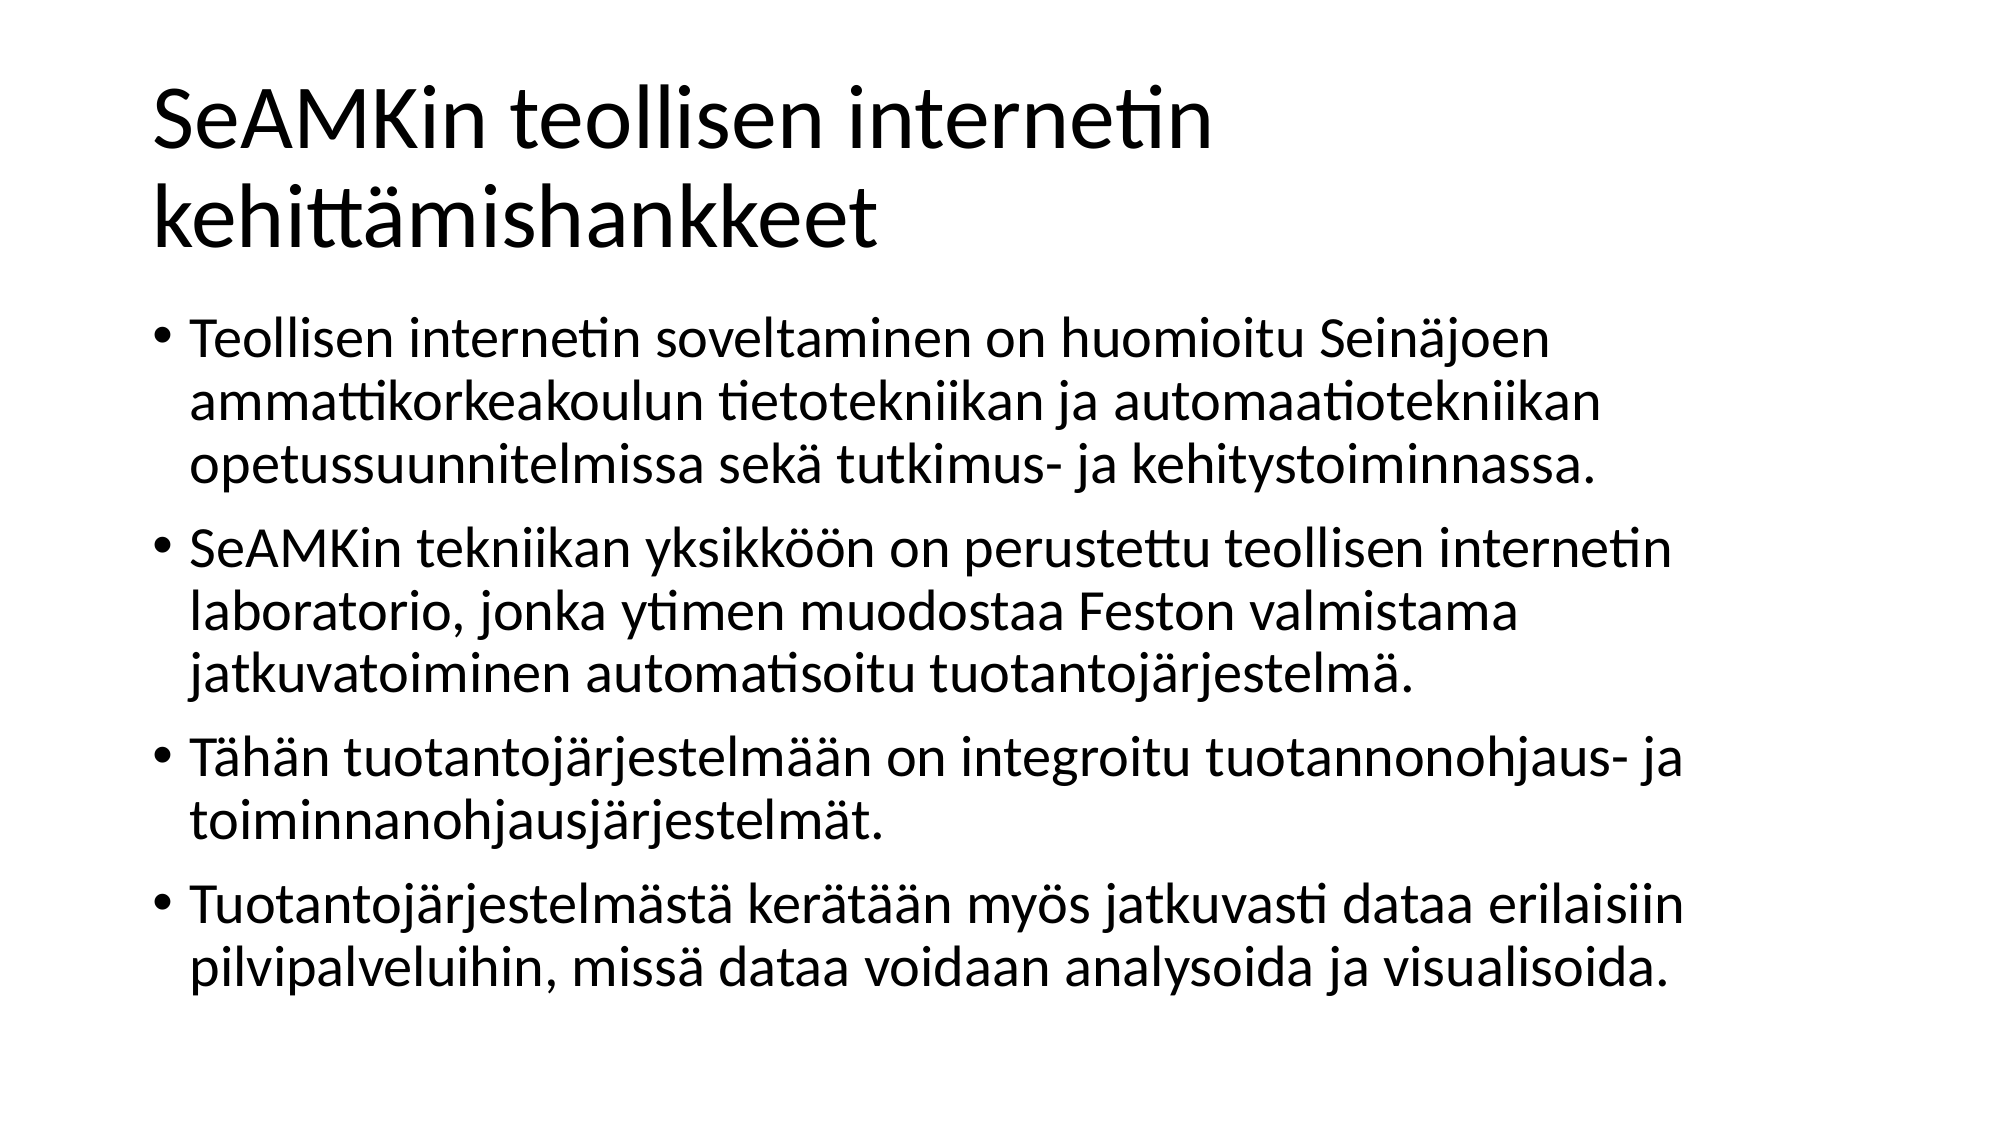

# SeAMKin teollisen internetin kehittämishankkeet
Teollisen internetin soveltaminen on huomioitu Seinäjoen ammattikorkea­koulun tieto­teknii­kan ja automaatiotekniikan opetussuunnitelmissa sekä tutkimus- ja kehitys­toimin­nas­sa.
SeAMKin tekniikan yksikköön on perustettu teollisen internetin laboratorio, jonka ytimen muodostaa Feston valmistama jatkuvatoiminen automatisoitu tuotantojärjestelmä.
Tähän tuotantojärjestelmään on integroitu tuotannonohjaus- ja toiminnanohjausjärjestelmät.
Tuotanto­­järjestelmästä kerätään myös jatkuvasti dataa erilaisiin pilvipalveluihin, missä dataa voidaan analysoida ja visualisoida.